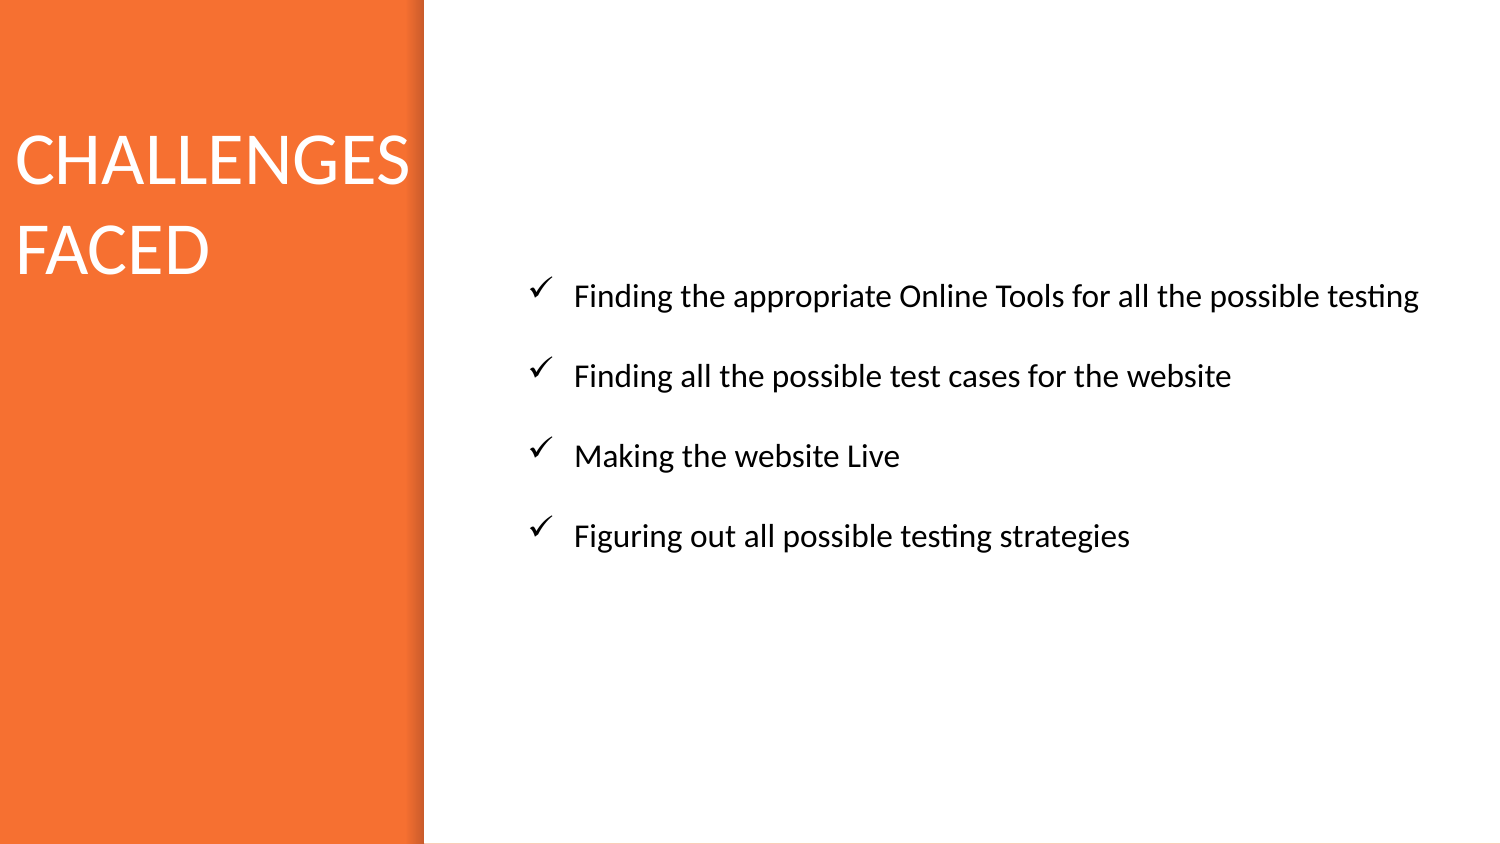

# CHALLENGES FACED
Finding the appropriate Online Tools for all the possible testing
Finding all the possible test cases for the website
Making the website Live
Figuring out all possible testing strategies